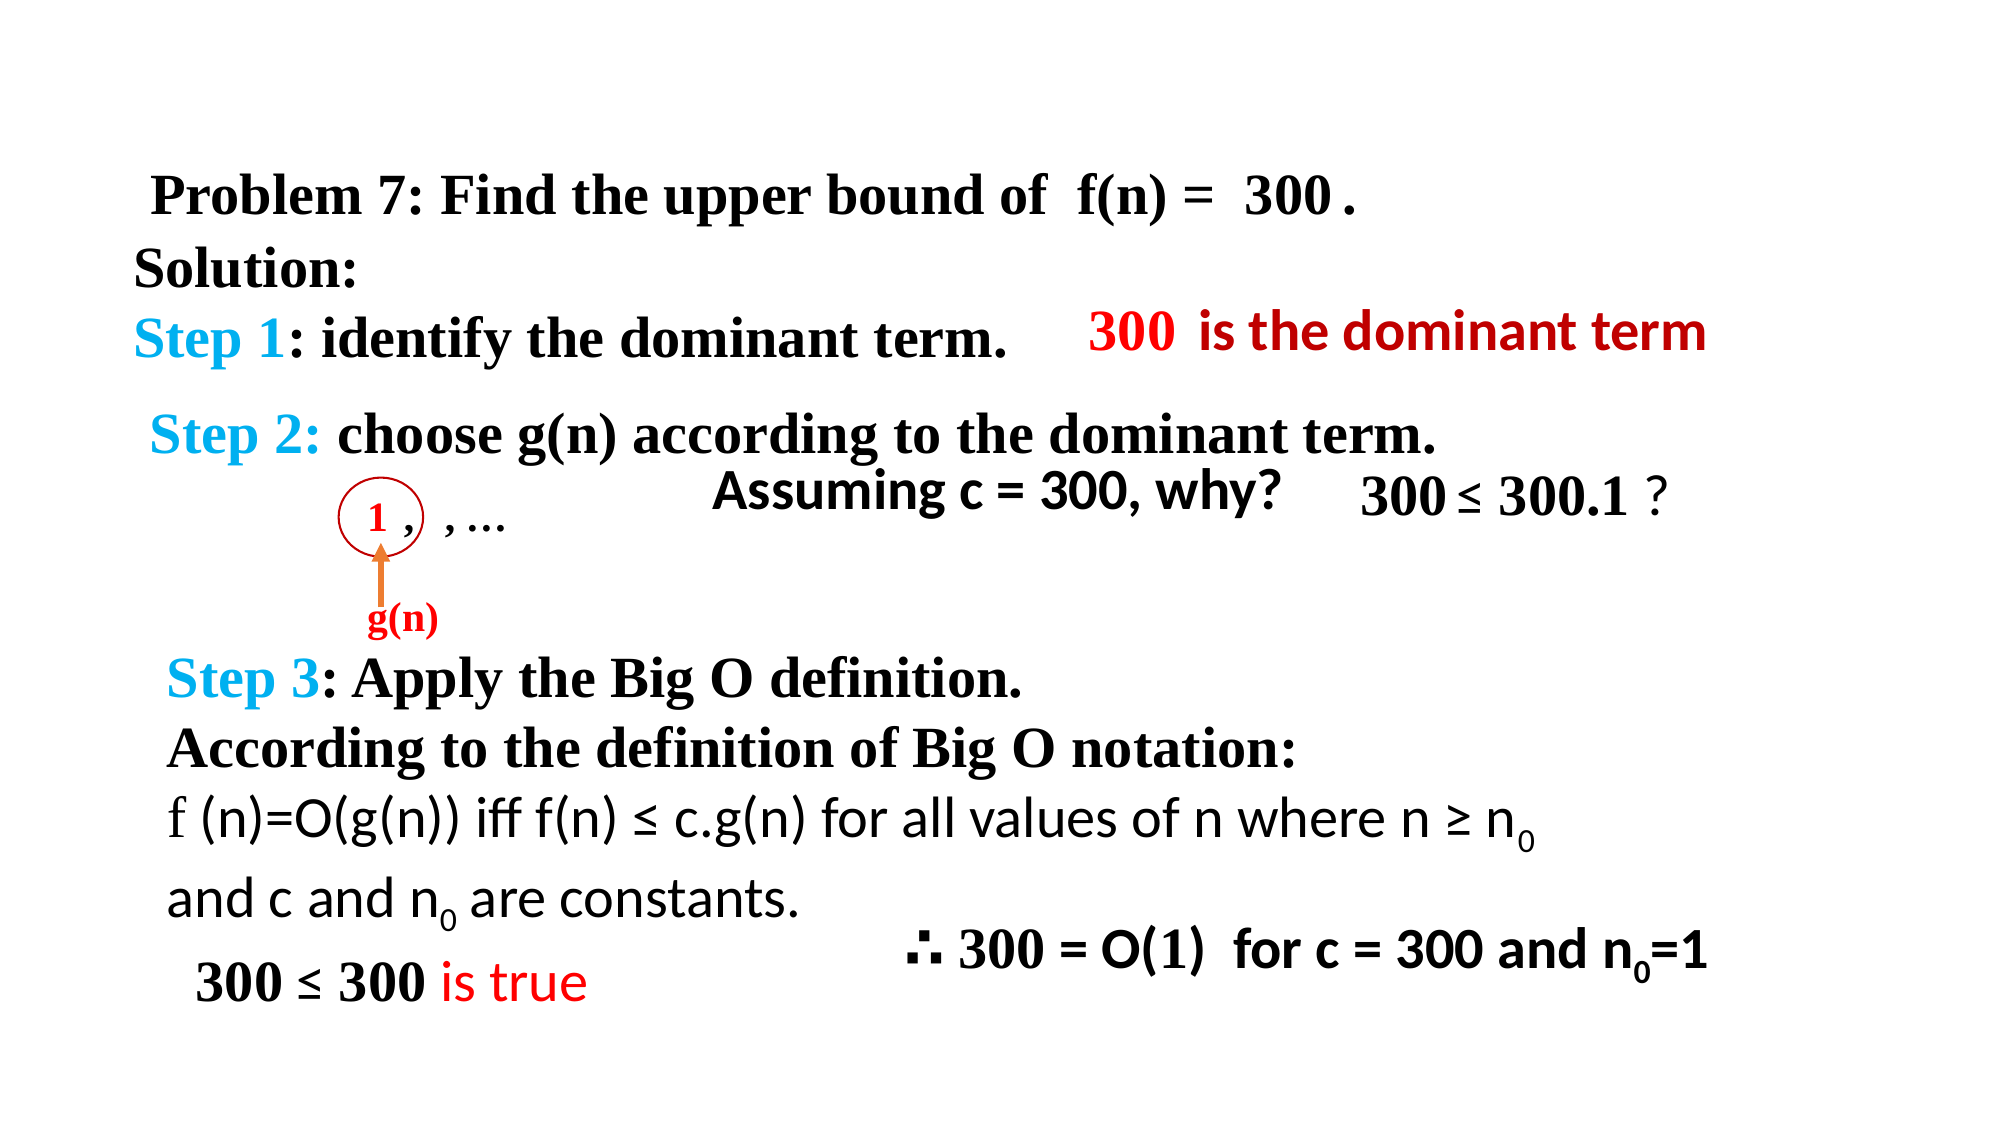

Problem 7: Find the upper bound of  f(n) =  300 .
Solution:
Step 1: identify the dominant term.
300  is the dominant term
Step 2: choose g(n) according to the dominant term.
Assuming c = 300, why?
300 ≤ 300.1 ?

1  ,   , …

g(n)
Step 3: Apply the Big O definition.
According to the definition of Big O notation:
f (n)=O(g(n)) iff f(n) ≤ c.g(n) for all values of n where n ≥ n0
and c and n0 are constants.
∴ 300 = O(1)  for c = 300 and n0=1
300 ≤ 300 is true